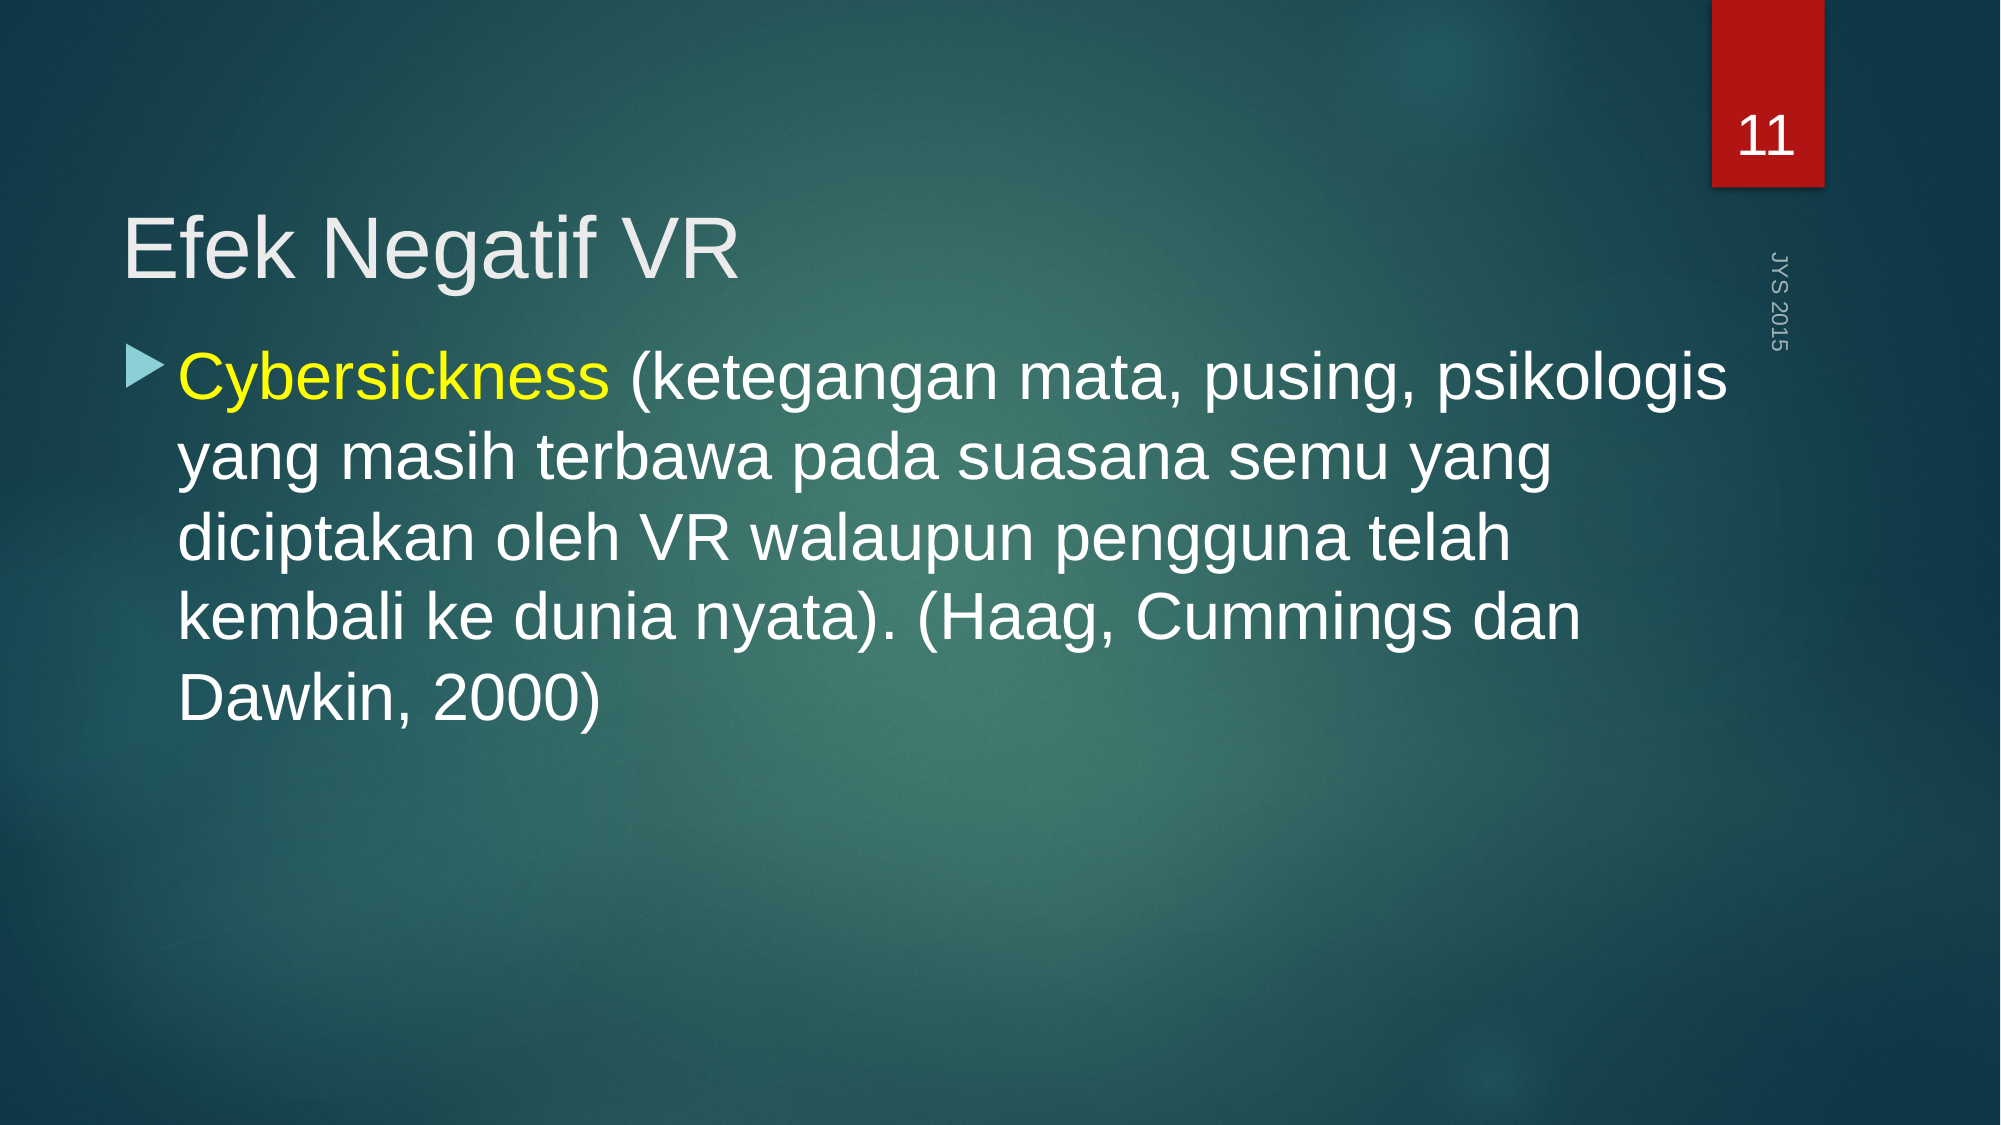

11
# Efek Negatif VR
Cybersickness (ketegangan mata, pusing, psikologis yang masih terbawa pada suasana semu yang diciptakan oleh VR walaupun pengguna telah kembali ke dunia nyata). (Haag, Cummings dan Dawkin, 2000)
JYS 2015